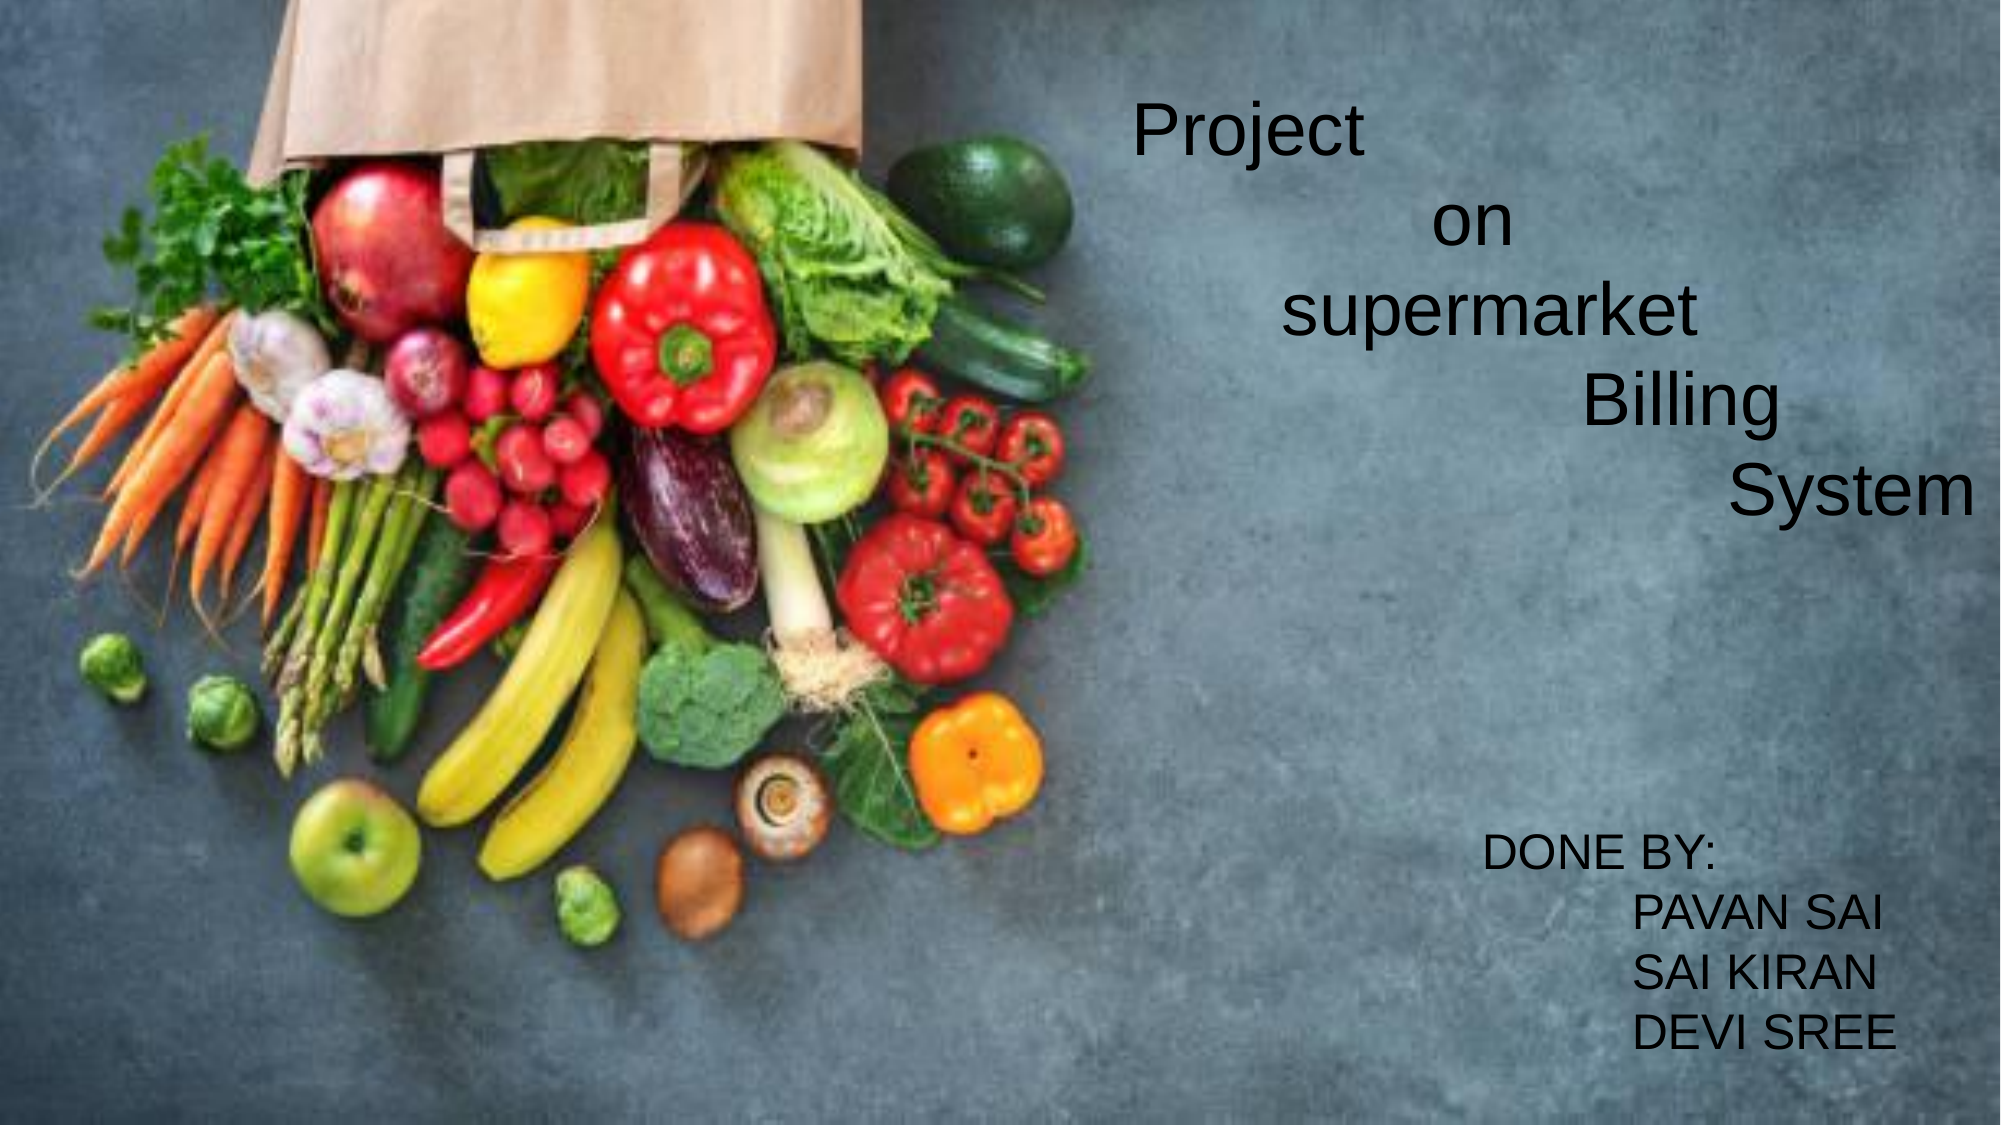

Project
 	 	on
	supermarket
			Billing
 			       System
DONE BY:
	PAVAN SAI
	SAI KIRAN
	DEVI SREE